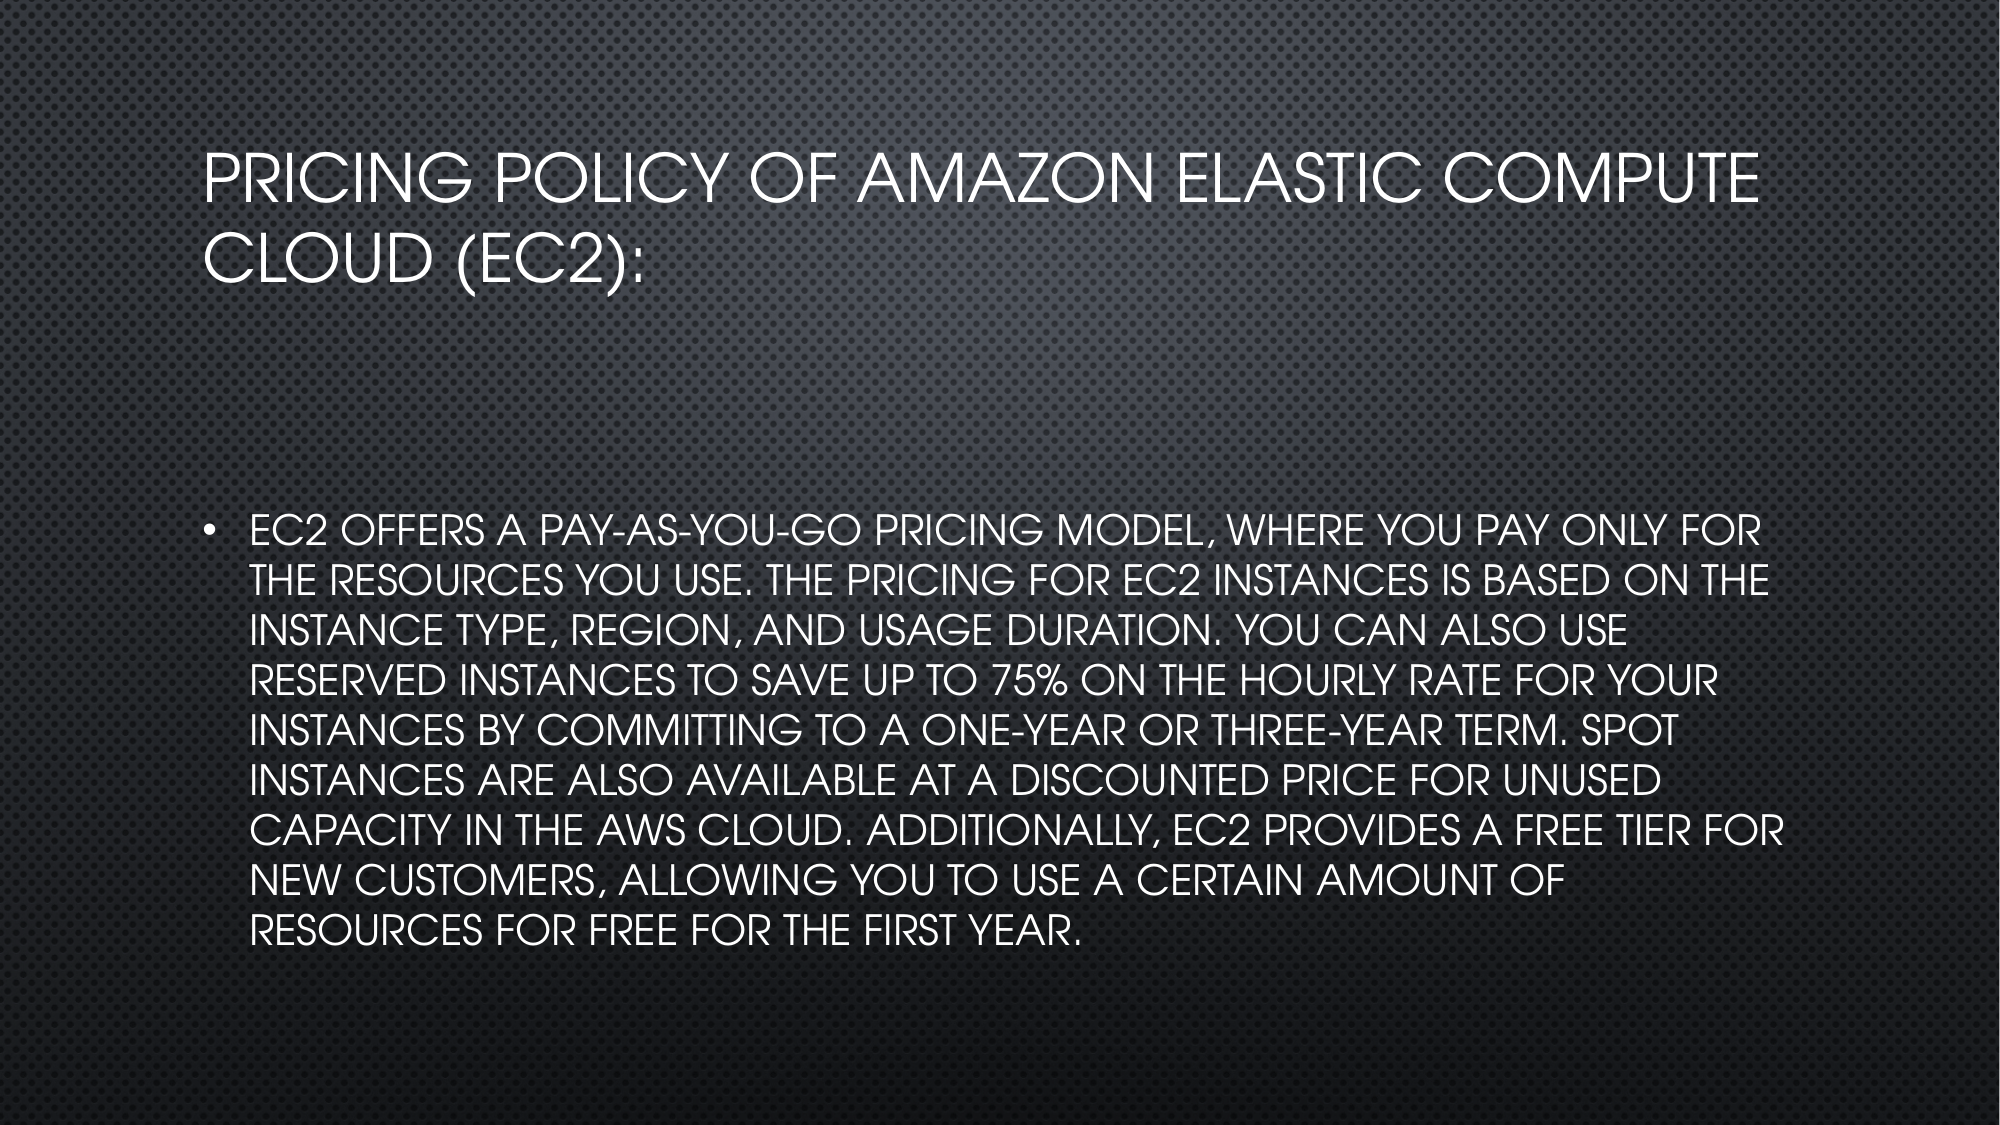

# Pricing policy of Amazon Elastic Compute Cloud (EC2):

EC2 offers a pay-as-you-go pricing model, where you pay only for the resources you use. The pricing for EC2 instances is based on the instance type, region, and usage duration. You can also use reserved instances to save up to 75% on the hourly rate for your instances by committing to a one-year or three-year term. Spot instances are also available at a discounted price for unused capacity in the AWS cloud. Additionally, EC2 provides a free tier for new customers, allowing you to use a certain amount of resources for free for the first year.